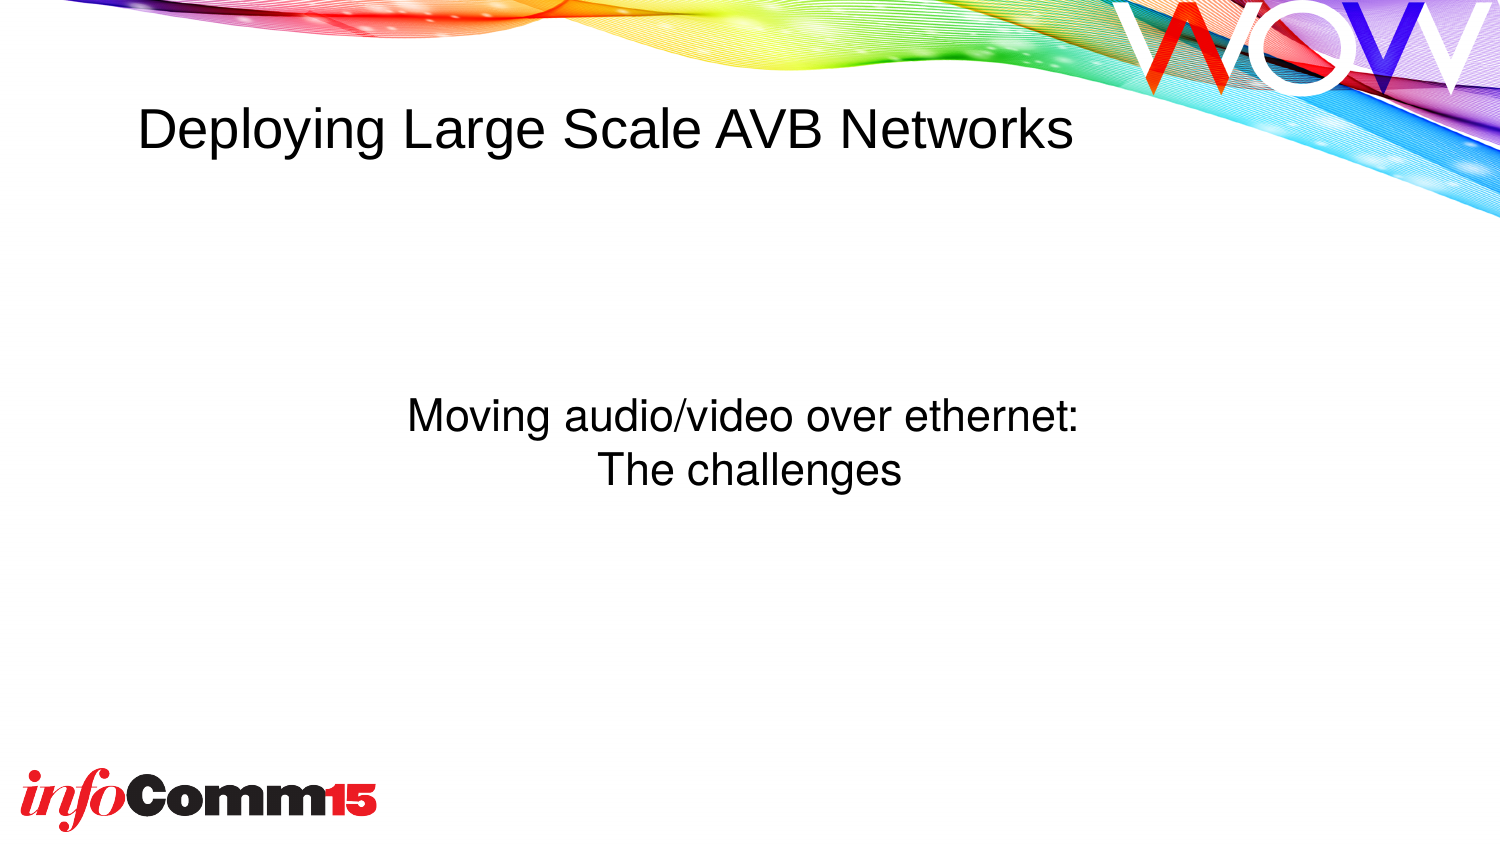

# Deploying Large Scale AVB Networks
Moving audio/video over ethernet:
The challenges